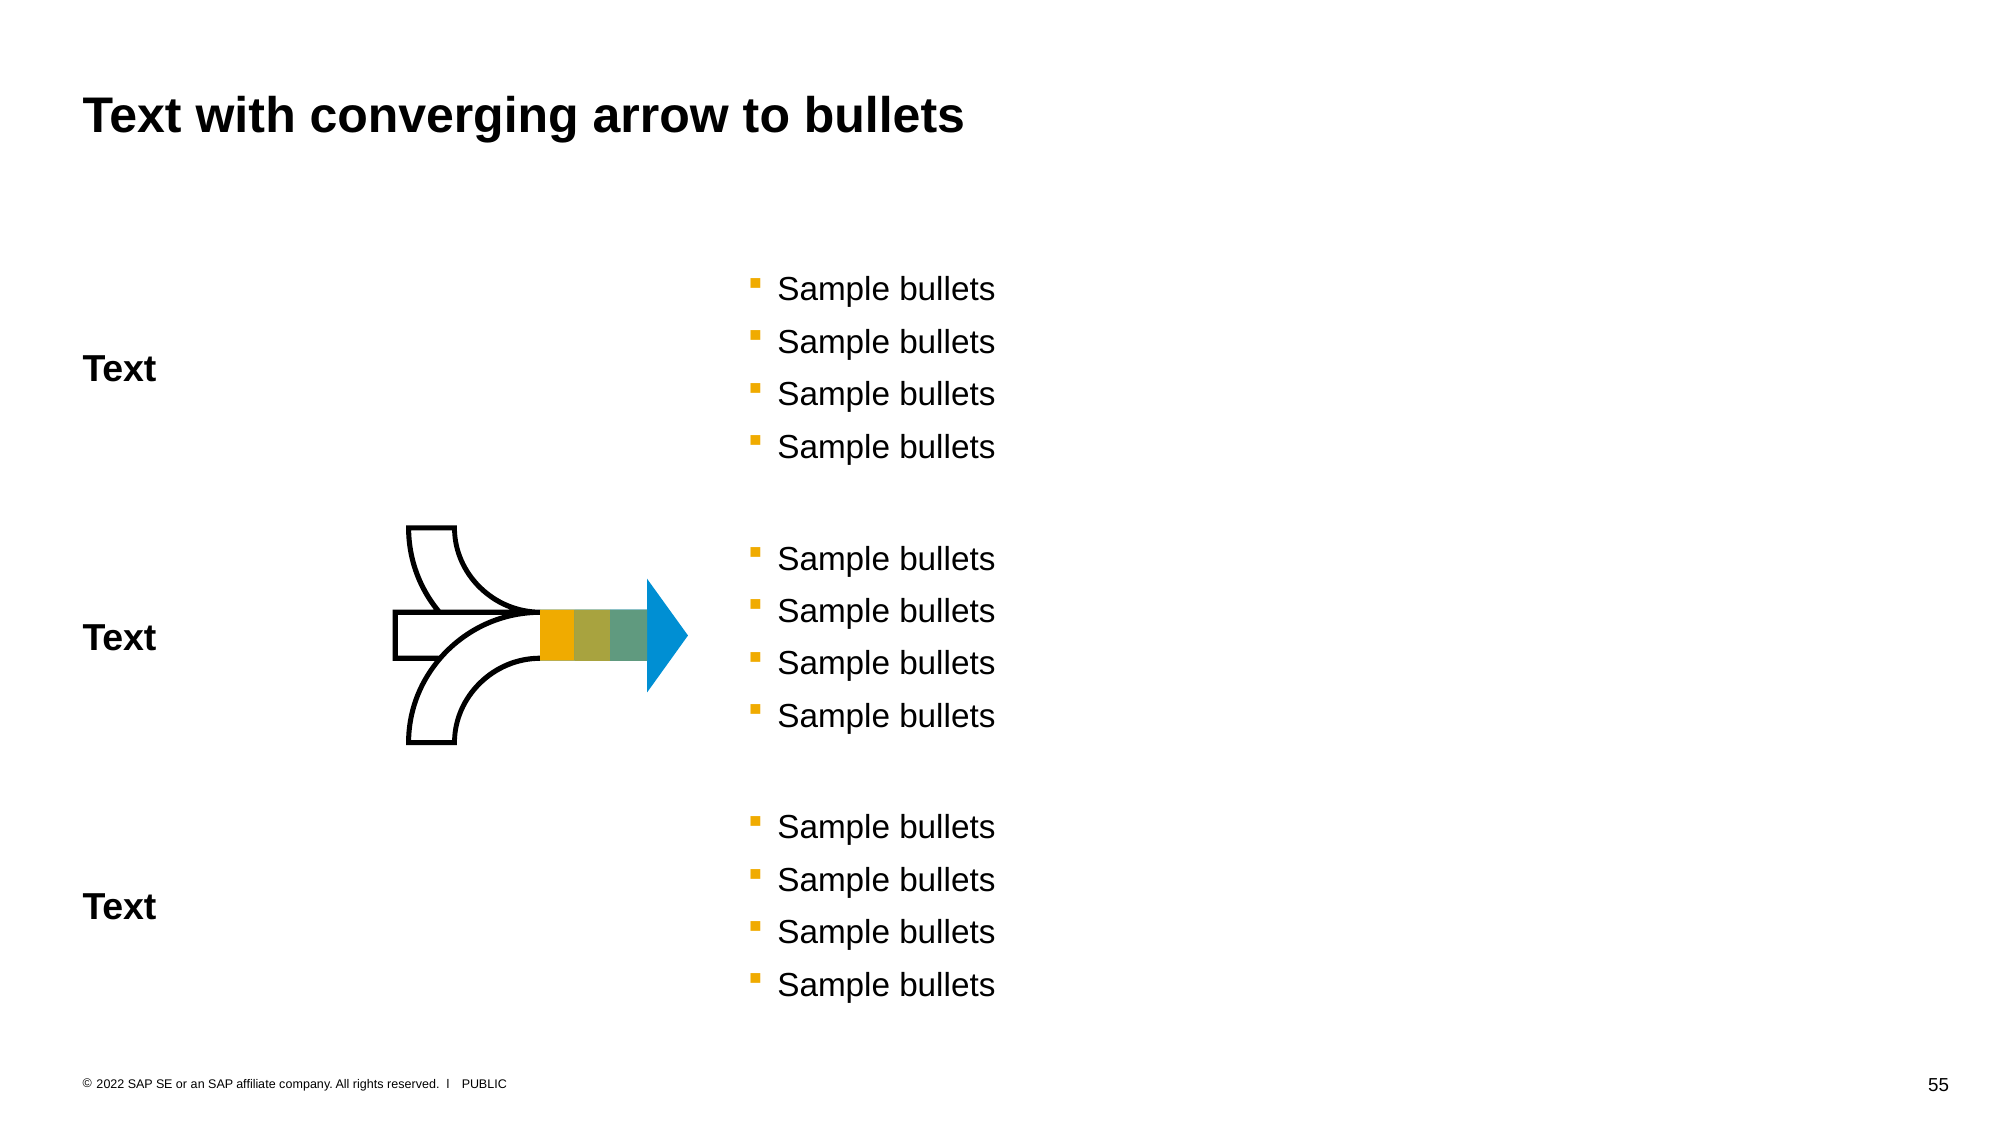

# Text with converging arrow to bullets
Sample bullets
Sample bullets
Sample bullets
Sample bullets
Text

Sample bullets
Sample bullets
Sample bullets
Sample bullets
Text
Sample bullets
Sample bullets
Sample bullets
Sample bullets
Text